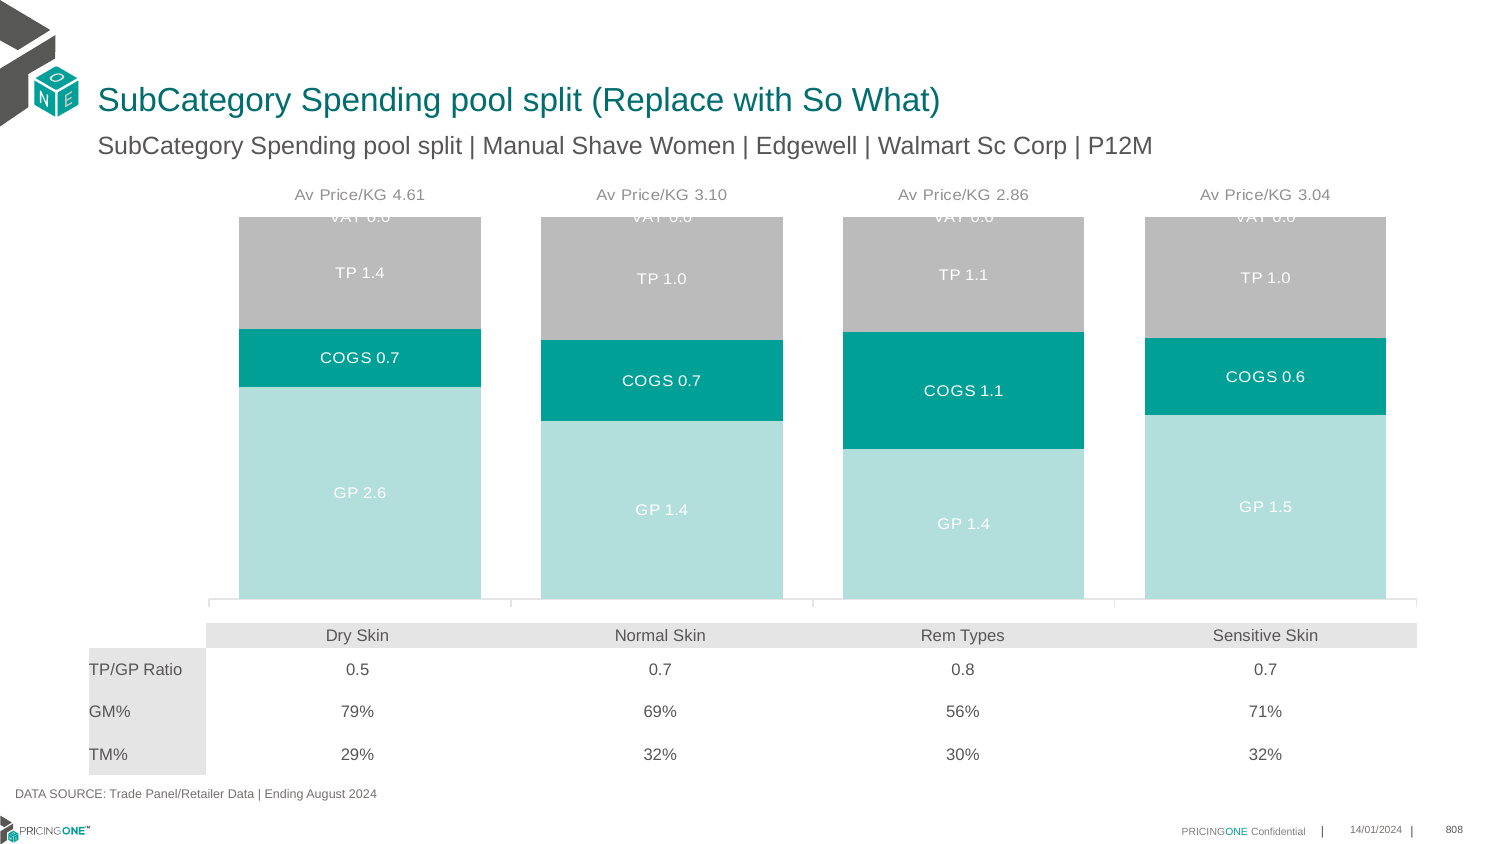

# SubCategory Spending pool split (Replace with So What)
SubCategory Spending pool split | Manual Shave Women | Edgewell | Walmart Sc Corp | P12M

### Chart

| Category | GP | COGS | TP | VAT |
|---|---|---|---|---|
| Av Price/KG 4.61 | 2.556231140376911 | 0.6909195137720208 | 1.3579094345040894 | 0.0 |
| Av Price/KG 3.10 | 1.4489934016910102 | 0.6541816581256219 | 1.003037296411128 | 0.0 |
| Av Price/KG 2.86 | 1.448332856006527 | 1.1356106968574138 | 1.1149291473131435 | 0.0 |
| Av Price/KG 3.04 | 1.467056432683502 | 0.6083177762892371 | 0.9656716908470799 | 0.0 |
|  | Dry Skin | Normal Skin | Rem Types | Sensitive Skin |
| --- | --- | --- | --- | --- |
| TP/GP Ratio | 0.5 | 0.7 | 0.8 | 0.7 |
| GM% | 79% | 69% | 56% | 71% |
| TM% | 29% | 32% | 30% | 32% |
DATA SOURCE: Trade Panel/Retailer Data | Ending August 2024

14/01/2024
808